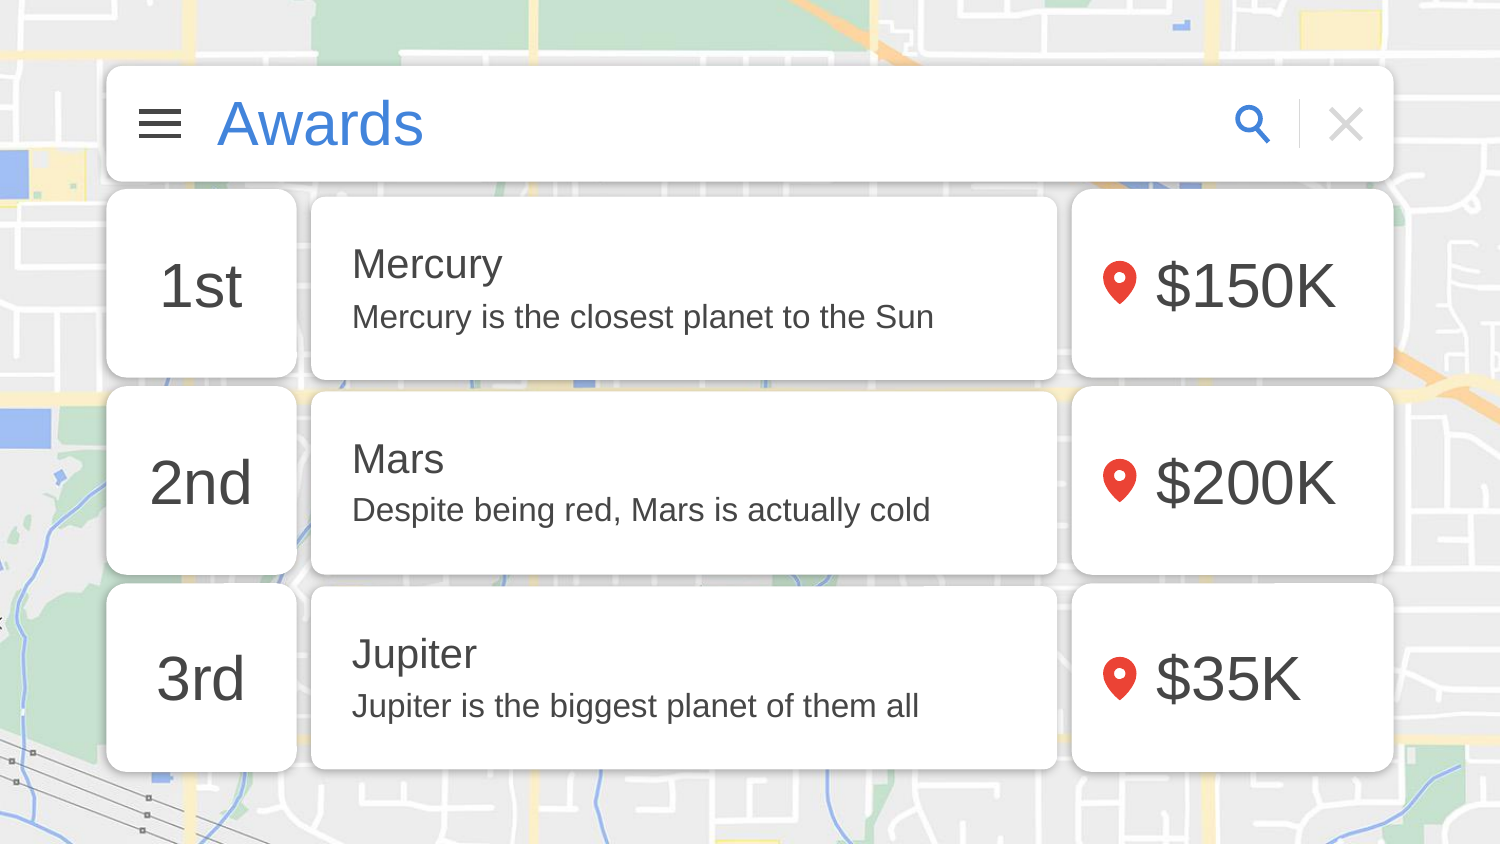

# Awards

Mercury
1st
$150K

Mercury is the closest planet to the Sun
Mars
2nd
$200K

Despite being red, Mars is actually cold
Jupiter
3rd
$35K

Jupiter is the biggest planet of them all